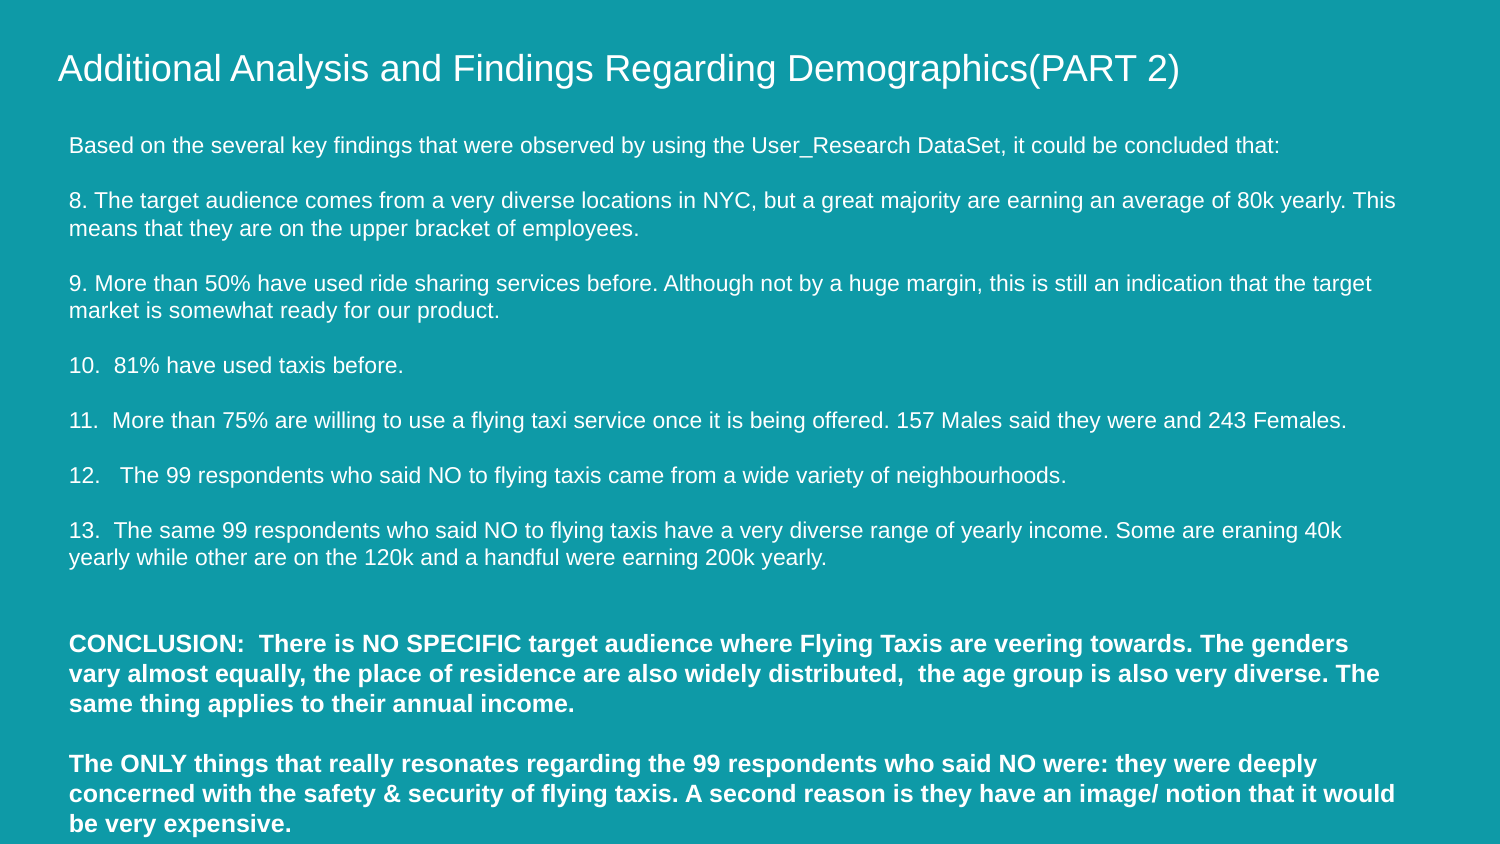

# Additional Analysis and Findings Regarding Demographics(PART 2)

Based on the several key findings that were observed by using the User_Research DataSet, it could be concluded that:
8. The target audience comes from a very diverse locations in NYC, but a great majority are earning an average of 80k yearly. This means that they are on the upper bracket of employees.
9. More than 50% have used ride sharing services before. Although not by a huge margin, this is still an indication that the target market is somewhat ready for our product.
10.  81% have used taxis before.
11.  More than 75% are willing to use a flying taxi service once it is being offered. 157 Males said they were and 243 Females.
12.   The 99 respondents who said NO to flying taxis came from a wide variety of neighbourhoods.
13.  The same 99 respondents who said NO to flying taxis have a very diverse range of yearly income. Some are eraning 40k yearly while other are on the 120k and a handful were earning 200k yearly.
CONCLUSION:  There is NO SPECIFIC target audience where Flying Taxis are veering towards. The genders vary almost equally, the place of residence are also widely distributed,  the age group is also very diverse. The same thing applies to their annual income.
The ONLY things that really resonates regarding the 99 respondents who said NO were: they were deeply concerned with the safety & security of flying taxis. A second reason is they have an image/ notion that it would be very expensive.